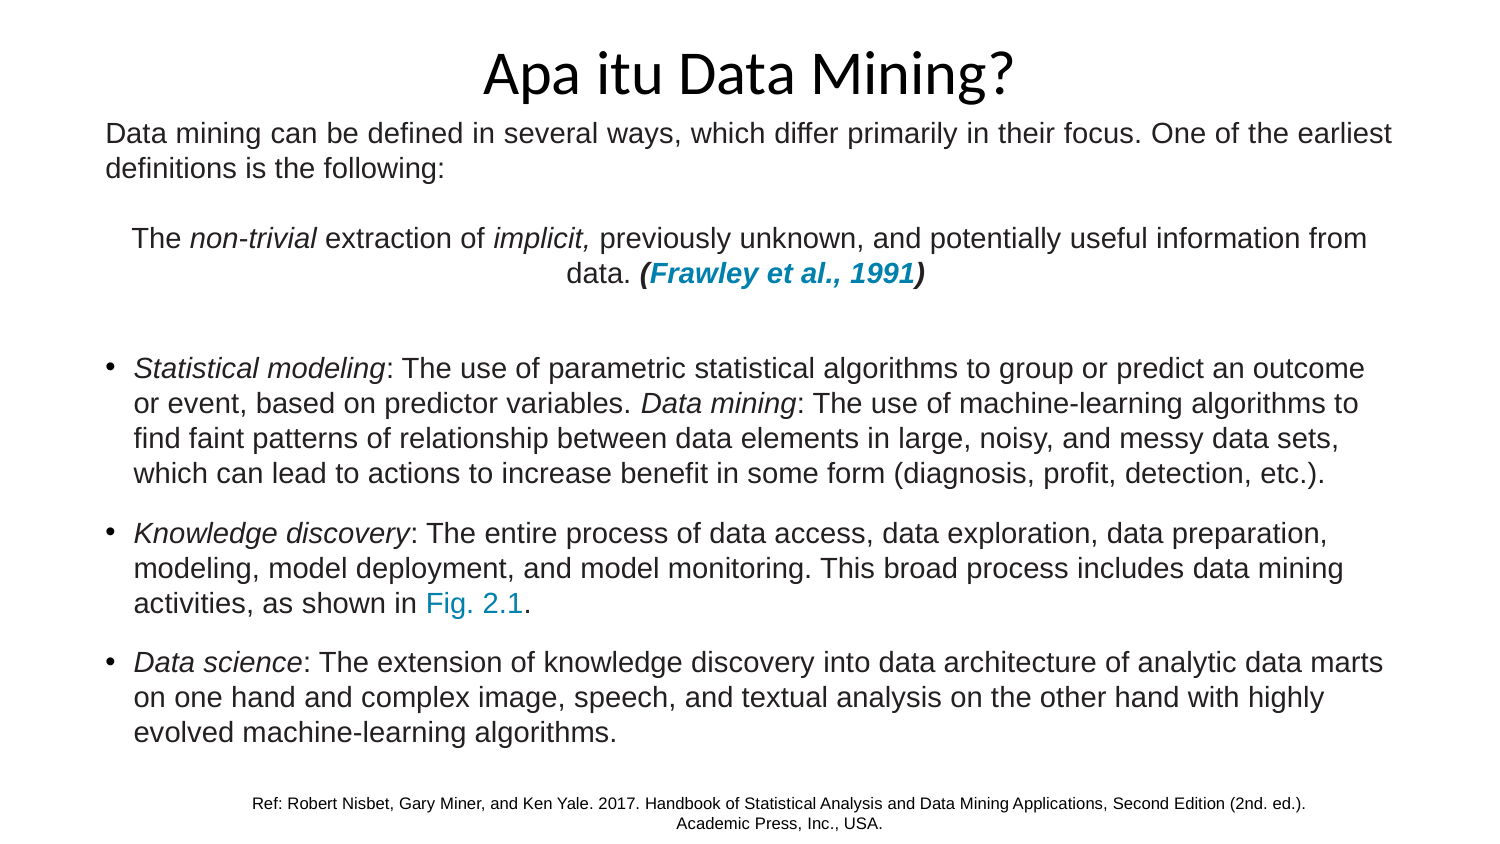

# Apa itu Data Mining?
Data mining can be defined in several ways, which differ primarily in their focus. One of the earliest definitions is the following:
The non-trivial extraction of implicit, previously unknown, and potentially useful information from data. (Frawley et al., 1991)
Statistical modeling: The use of parametric statistical algorithms to group or predict an outcome or event, based on predictor variables. Data mining: The use of machine-learning algorithms to find faint patterns of relationship between data elements in large, noisy, and messy data sets, which can lead to actions to increase benefit in some form (diagnosis, profit, detection, etc.).
Knowledge discovery: The entire process of data access, data exploration, data preparation, modeling, model deployment, and model monitoring. This broad process includes data mining activities, as shown in Fig. 2.1.
Data science: The extension of knowledge discovery into data architecture of analytic data marts on one hand and complex image, speech, and textual analysis on the other hand with highly evolved machine-learning algorithms.
Ref: Robert Nisbet, Gary Miner, and Ken Yale. 2017. Handbook of Statistical Analysis and Data Mining Applications, Second Edition (2nd. ed.). Academic Press, Inc., USA.